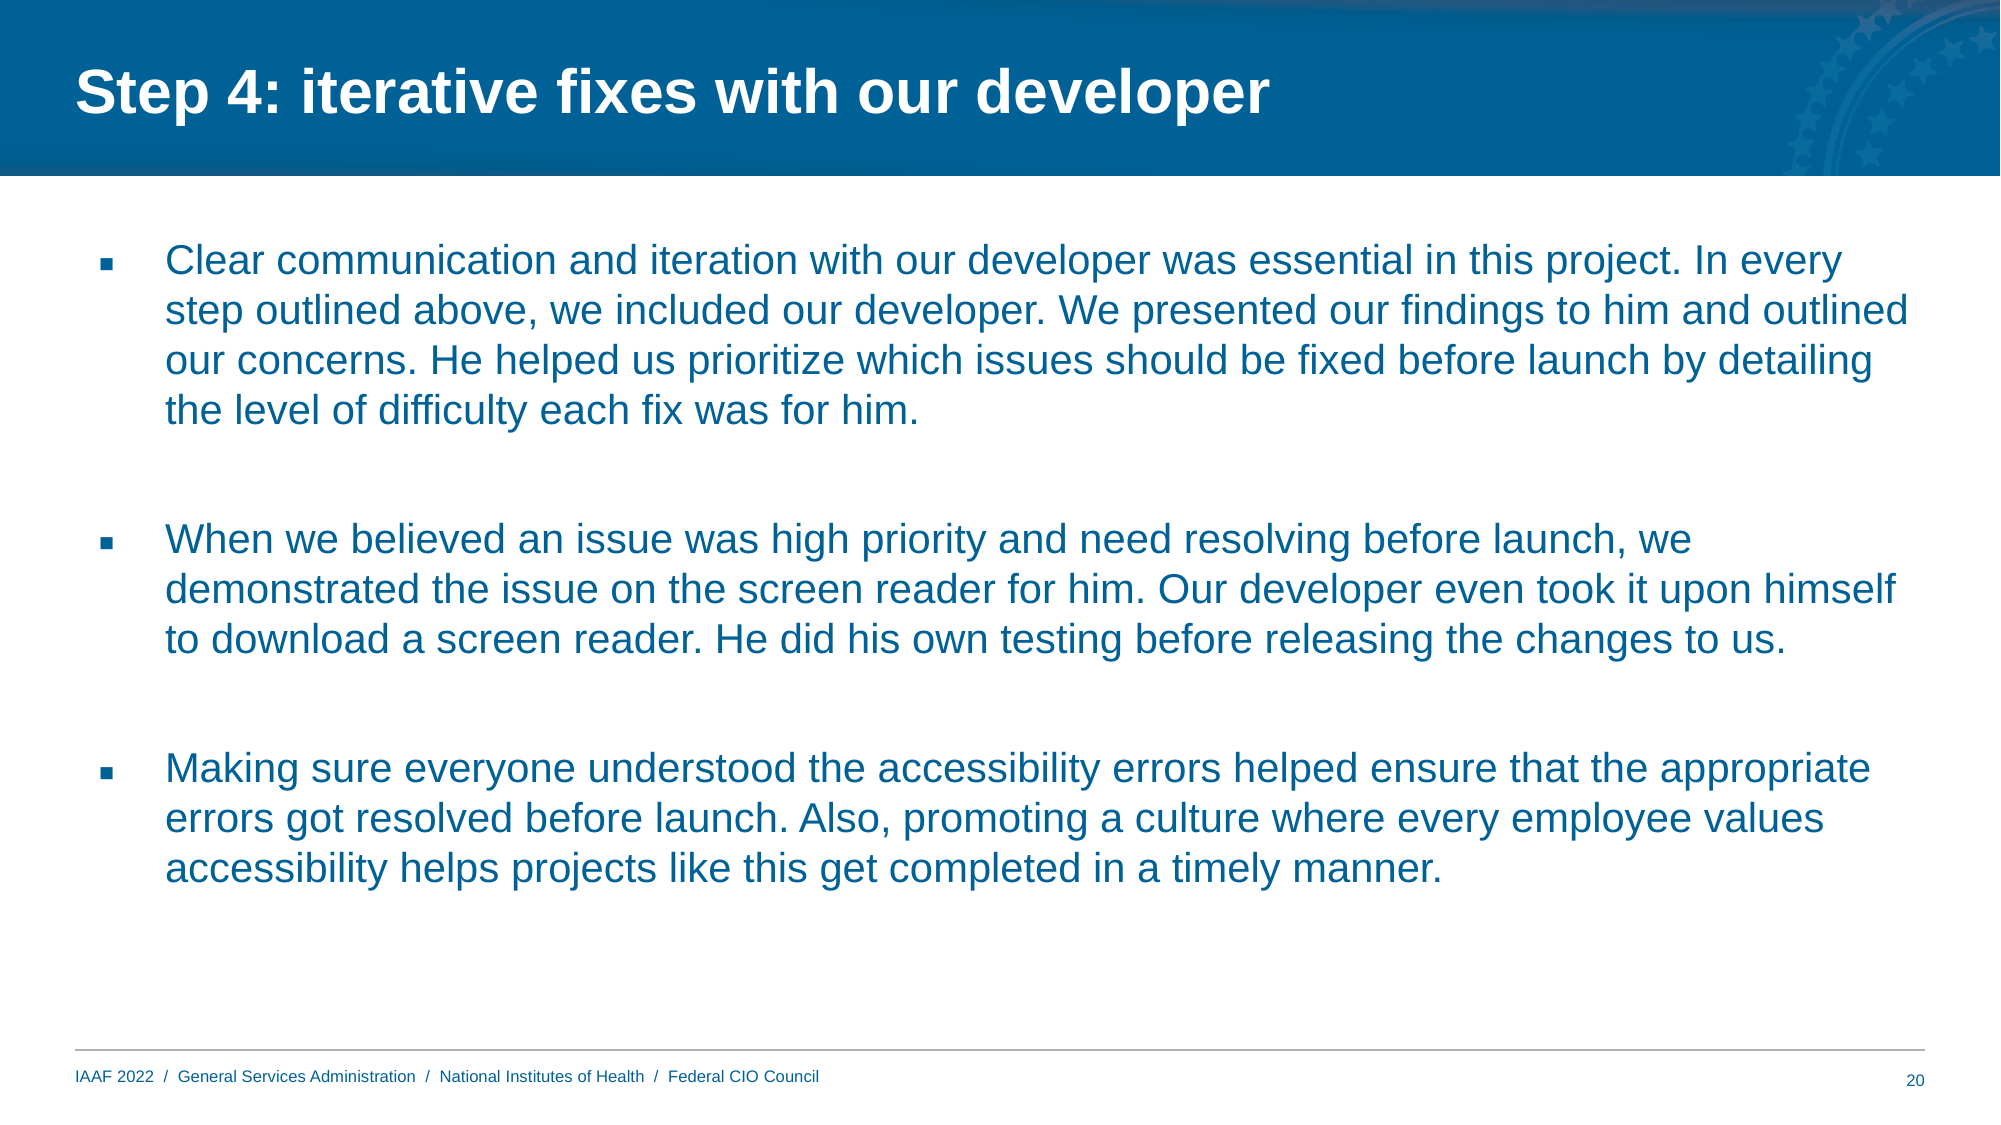

# Step 4: iterative fixes with our developer
Clear communication and iteration with our developer was essential in this project. In every step outlined above, we included our developer. We presented our findings to him and outlined our concerns. He helped us prioritize which issues should be fixed before launch by detailing the level of difficulty each fix was for him.

When we believed an issue was high priority and need resolving before launch, we demonstrated the issue on the screen reader for him. Our developer even took it upon himself to download a screen reader. He did his own testing before releasing the changes to us.

Making sure everyone understood the accessibility errors helped ensure that the appropriate errors got resolved before launch. Also, promoting a culture where every employee values accessibility helps projects like this get completed in a timely manner.

20